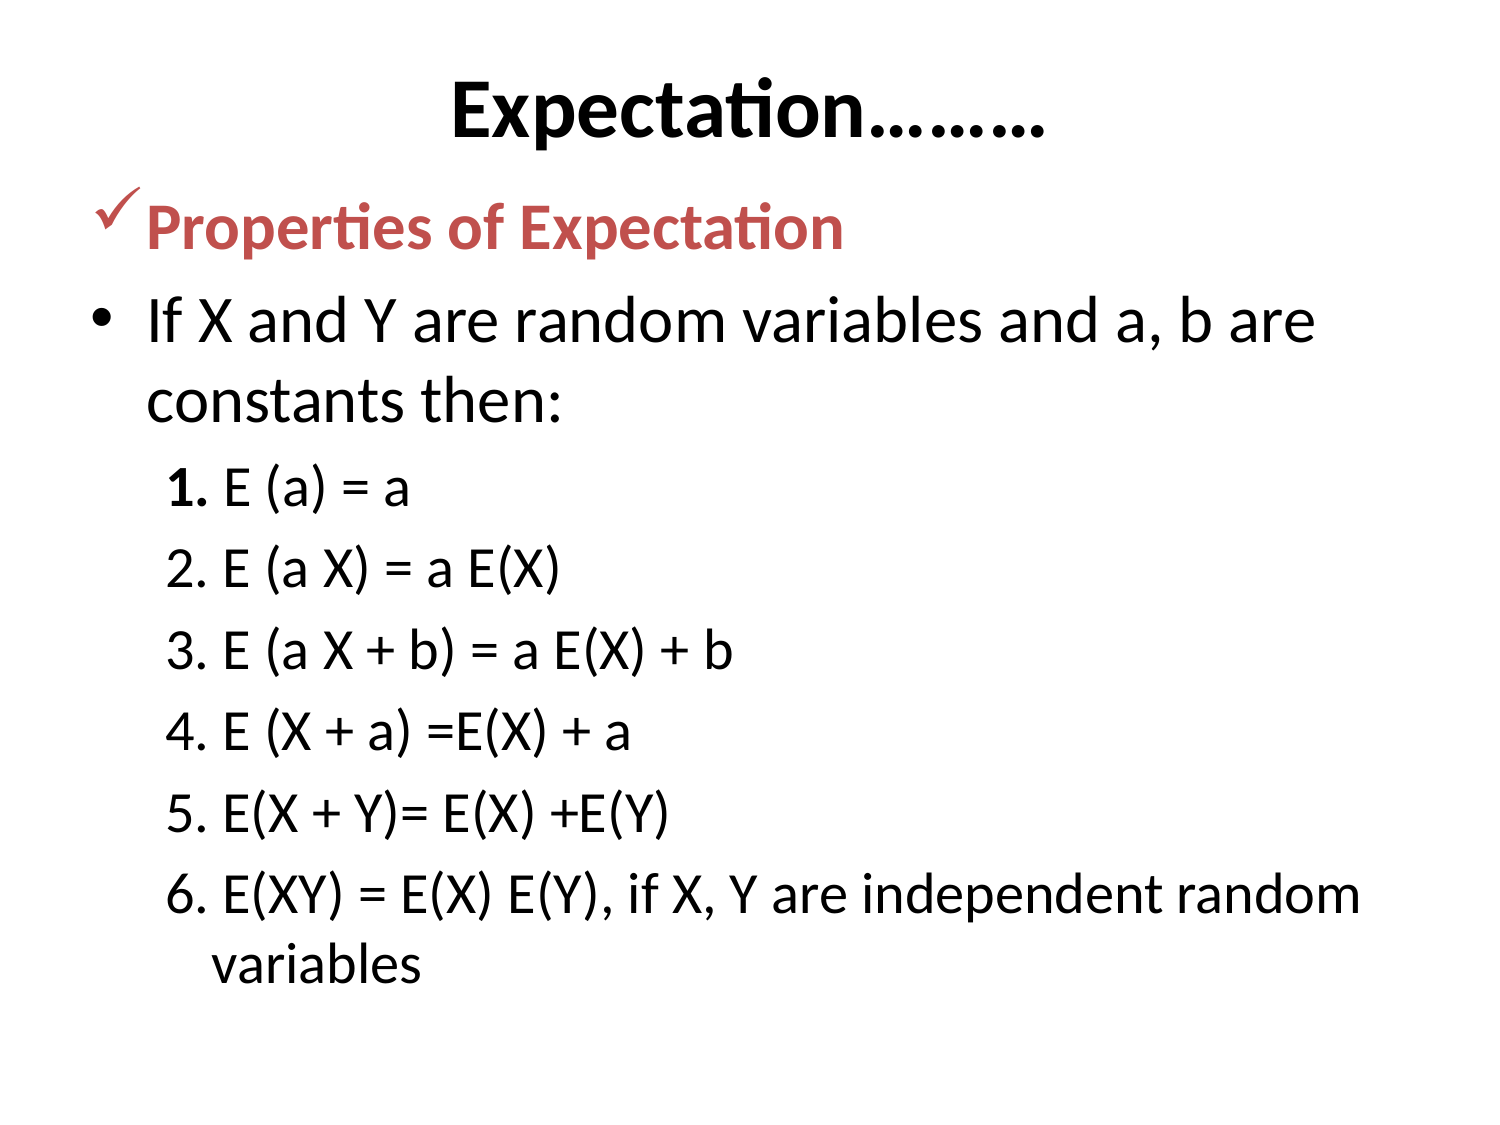

# Expectation………
Properties of Expectation
If X and Y are random variables and a, b are constants then:
1. E (a) = a
2. E (a X) = a E(X)
3. E (a X + b) = a E(X) + b
4. E (X + a) =E(X) + a
5. E(X + Y)= E(X) +E(Y)
6. E(XY) = E(X) E(Y), if X, Y are independent random variables